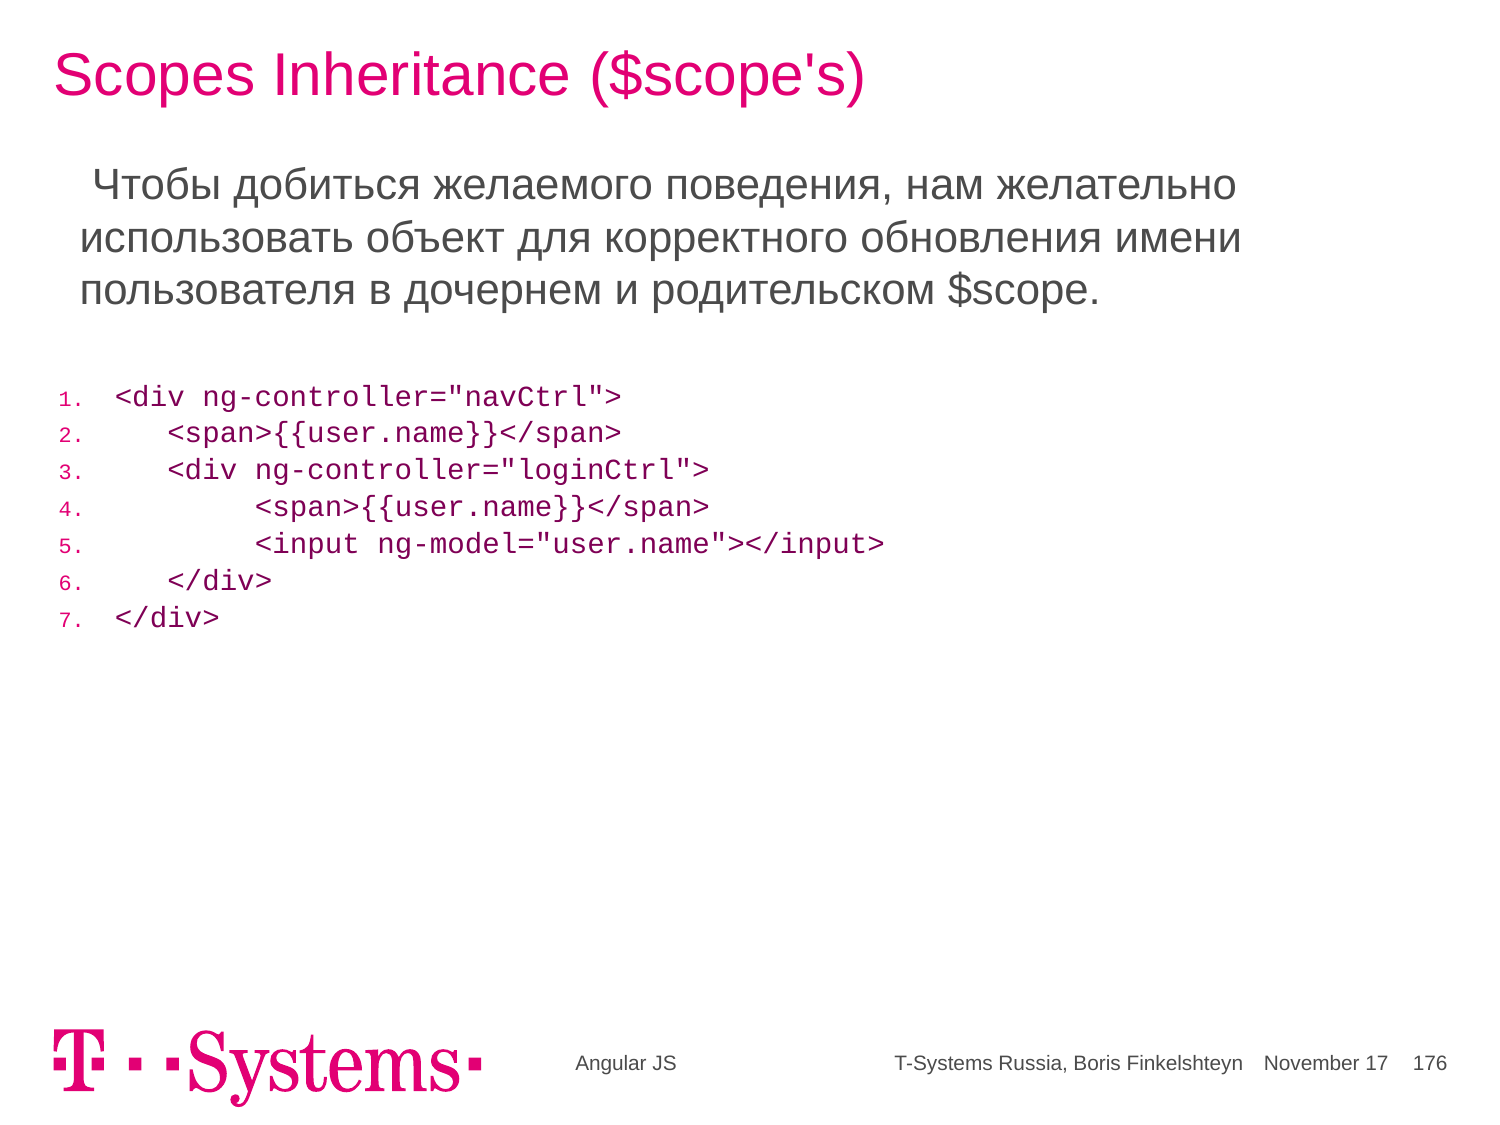

# Scopes Inheritance ($scope's)
 Чтобы добиться желаемого поведения, нам желательно использовать объект для корректного обновления имени пользователя в дочернем и родительском $scope.
| <div ng-controller="navCtrl"> <span>{{user.name}}</span> <div ng-controller="loginCtrl"> <span>{{user.name}}</span> <input ng-model="user.name"></input> </div> </div> |
| --- |
Angular JS                                      T-Systems Russia, Boris Finkelshteyn
November 17
176